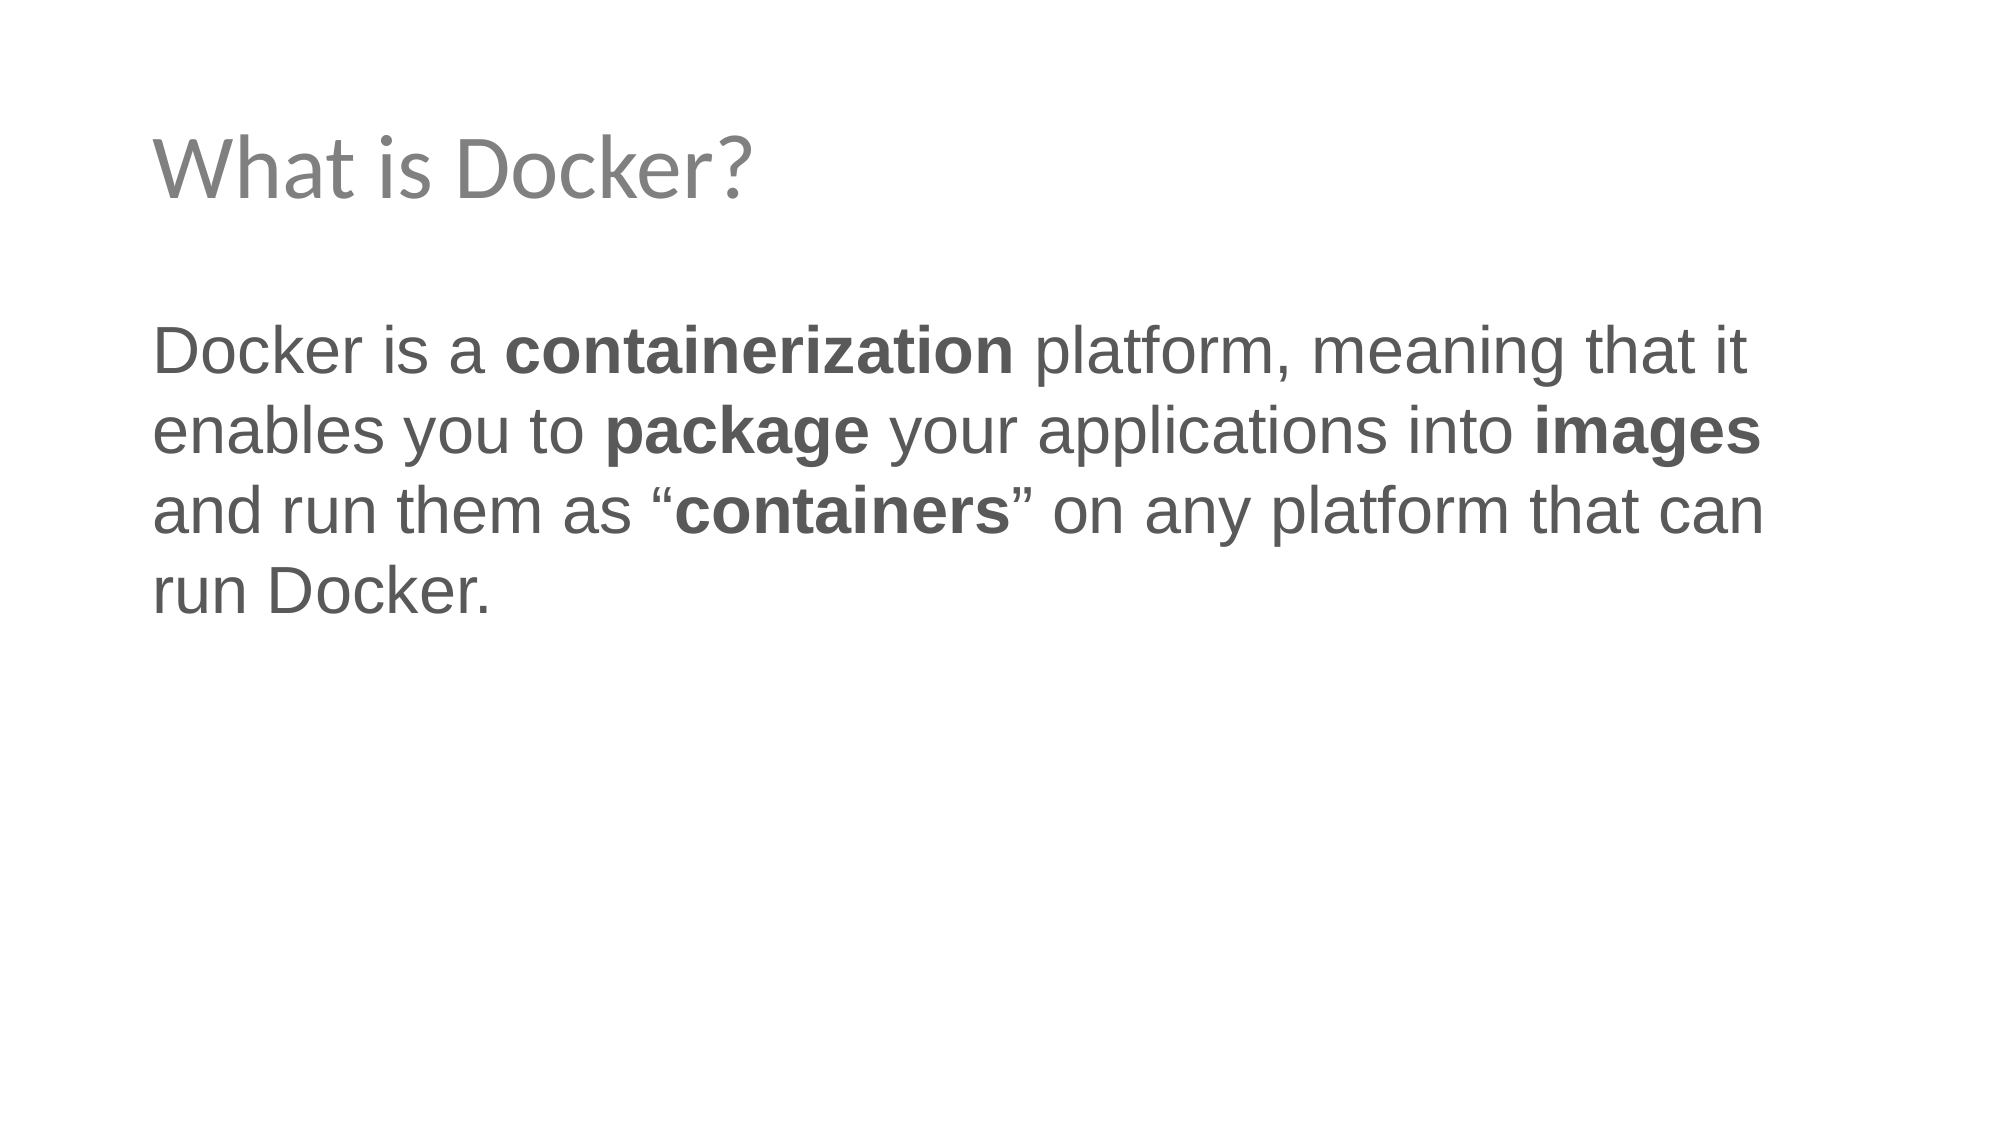

# What is Docker?
Docker is a containerization platform, meaning that it enables you to package your applications into images and run them as “containers” on any platform that can run Docker.